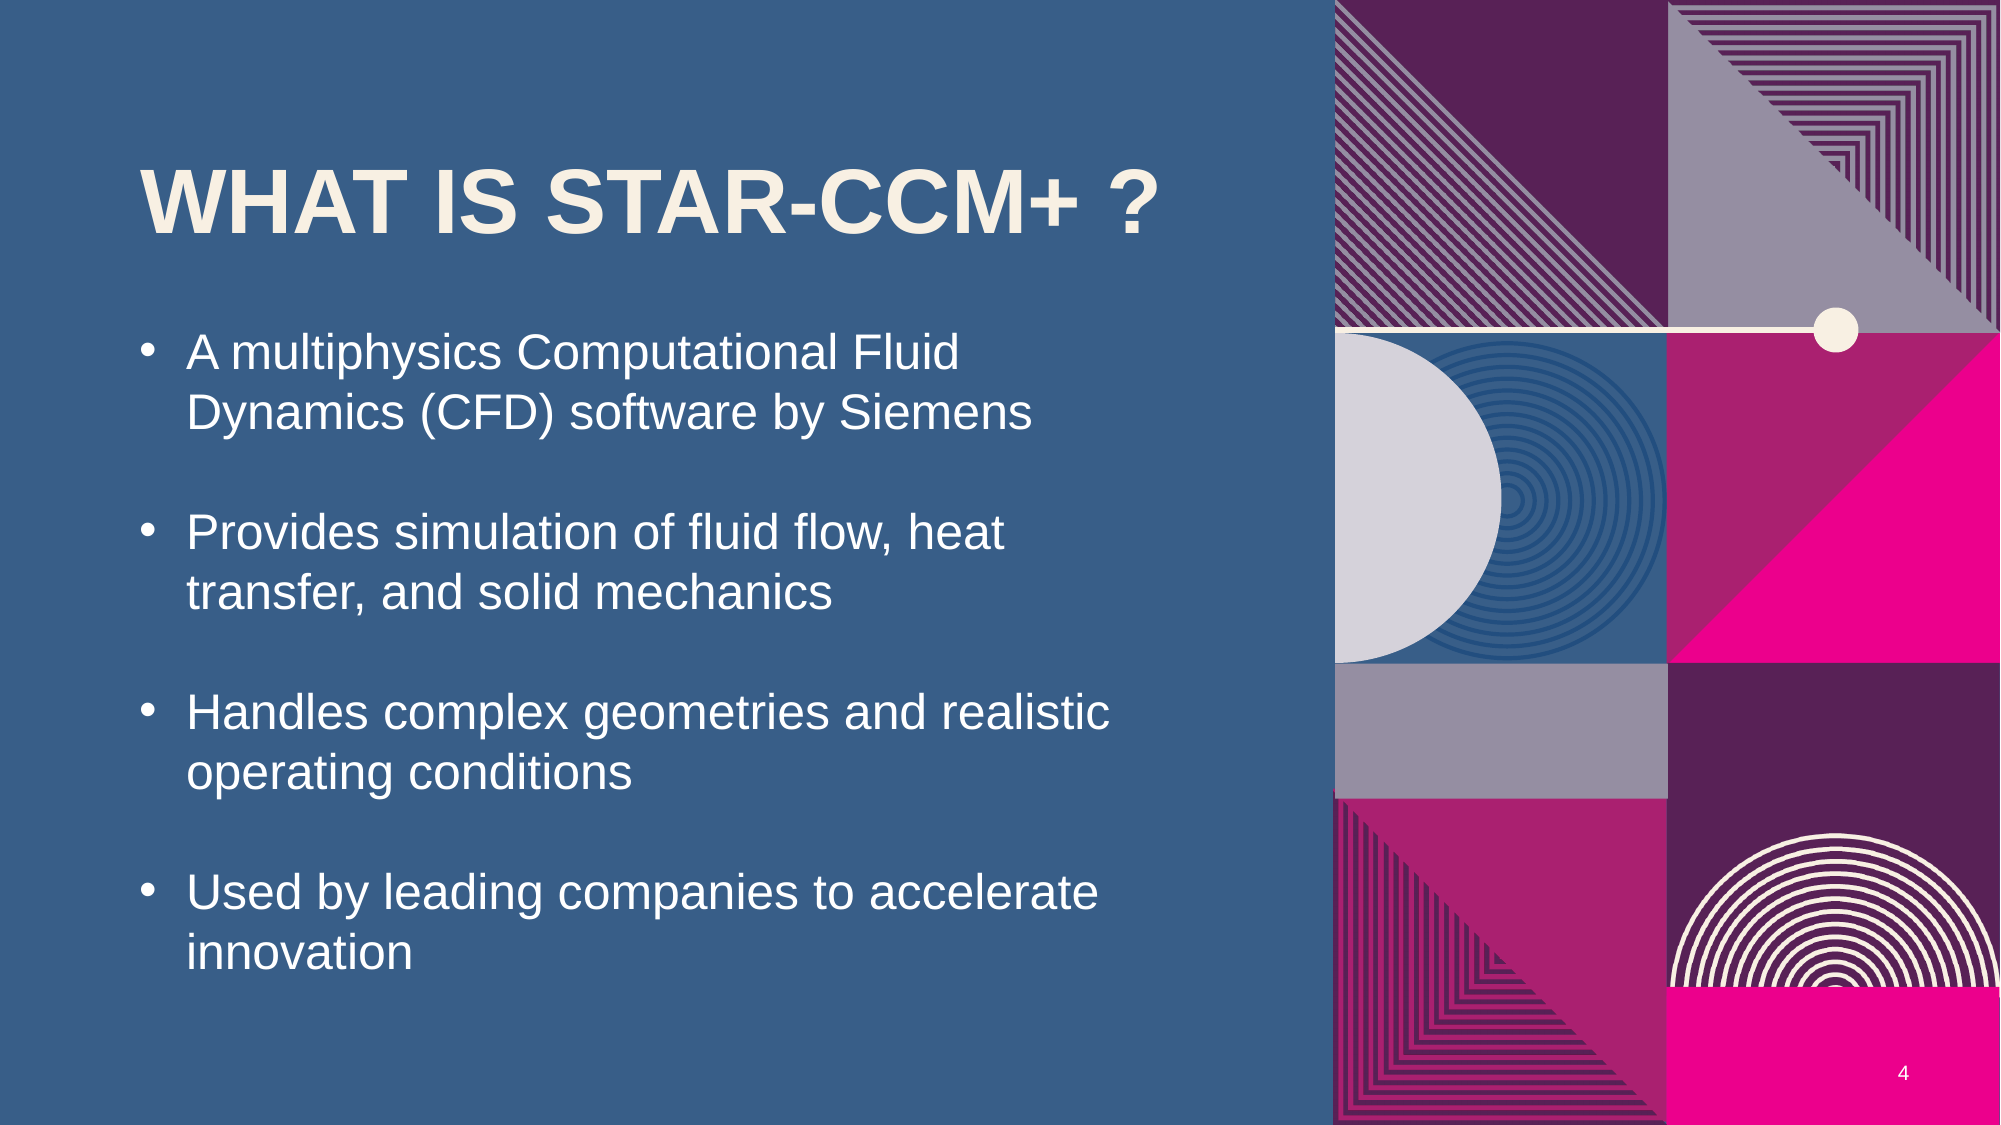

# What is STAR-ccm+ ?
A multiphysics Computational Fluid Dynamics (CFD) software by Siemens
Provides simulation of fluid flow, heat transfer, and solid mechanics
Handles complex geometries and realistic operating conditions
Used by leading companies to accelerate innovation
4